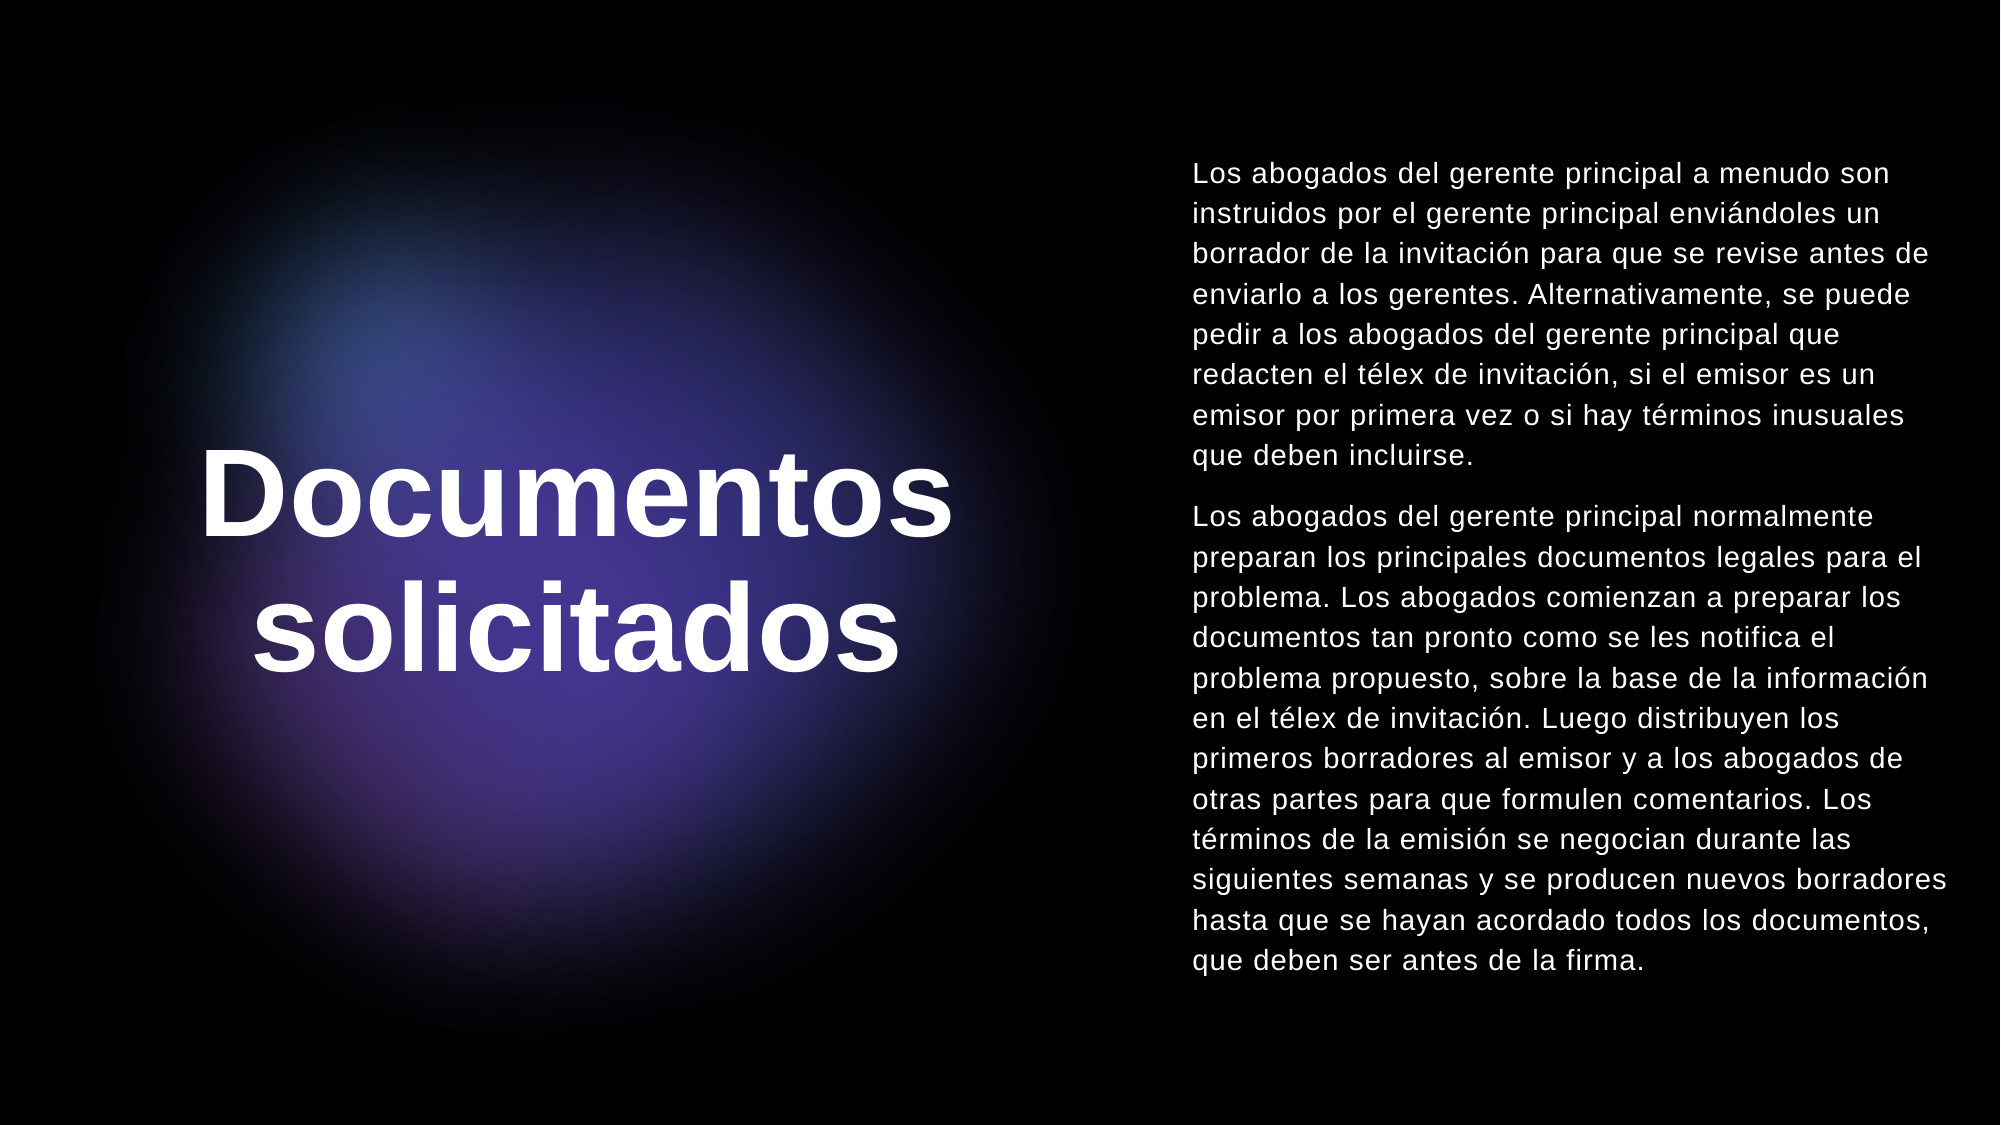

Los abogados del gerente principal a menudo son instruidos por el gerente principal enviándoles un borrador de la invitación para que se revise antes de enviarlo a los gerentes. Alternativamente, se puede pedir a los abogados del gerente principal que redacten el télex de invitación, si el emisor es un emisor por primera vez o si hay términos inusuales que deben incluirse.
Los abogados del gerente principal normalmente preparan los principales documentos legales para el problema. Los abogados comienzan a preparar los documentos tan pronto como se les notifica el problema propuesto, sobre la base de la información en el télex de invitación. Luego distribuyen los primeros borradores al emisor y a los abogados de otras partes para que formulen comentarios. Los términos de la emisión se negocian durante las siguientes semanas y se producen nuevos borradores hasta que se hayan acordado todos los documentos, que deben ser antes de la firma.
# Documentos solicitados